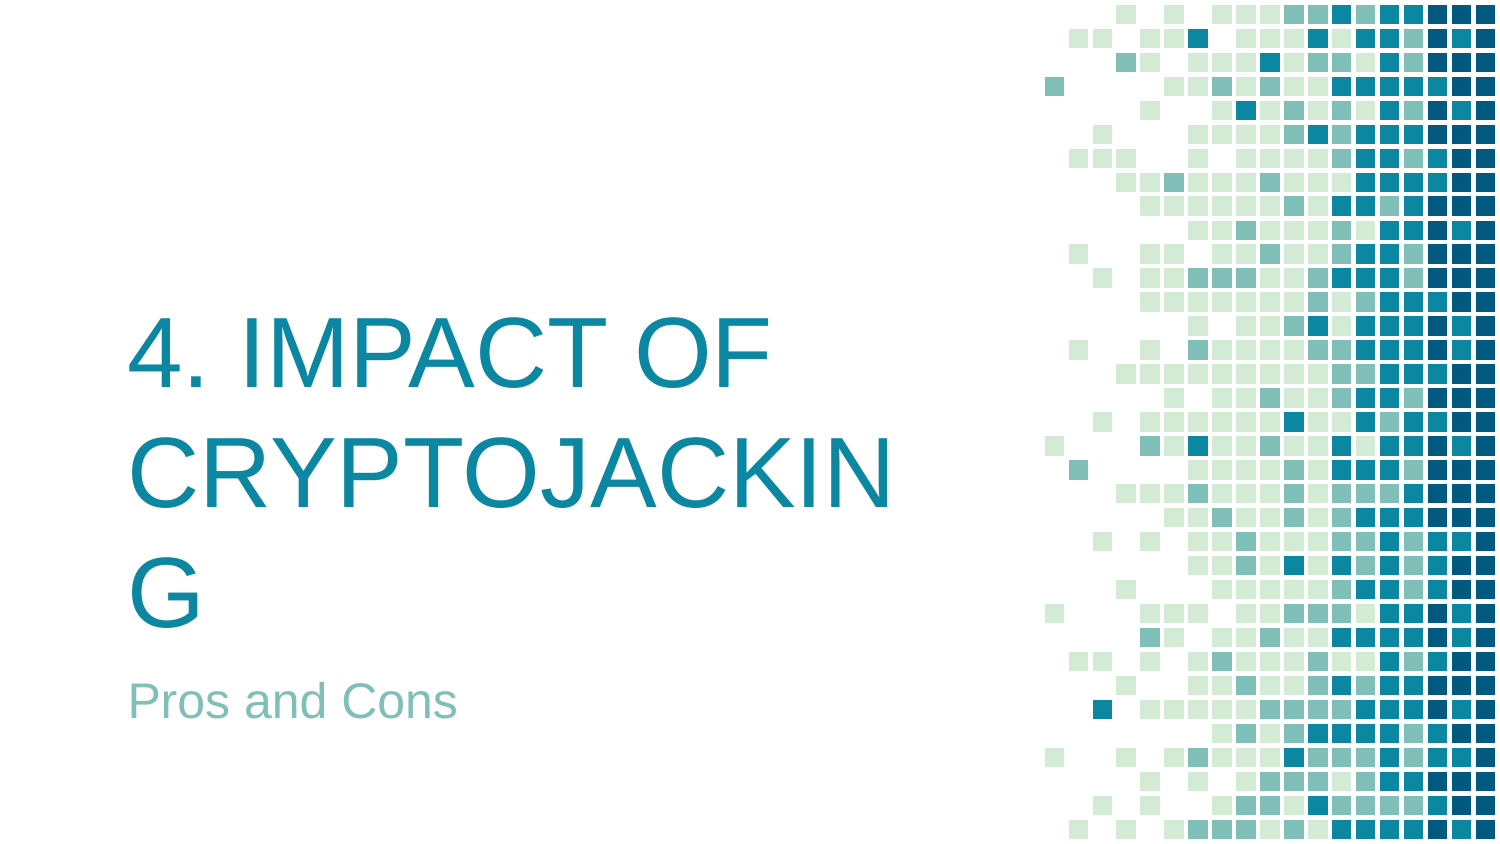

# 4. IMPACT OF CRYPTOJACKING
Pros and Cons